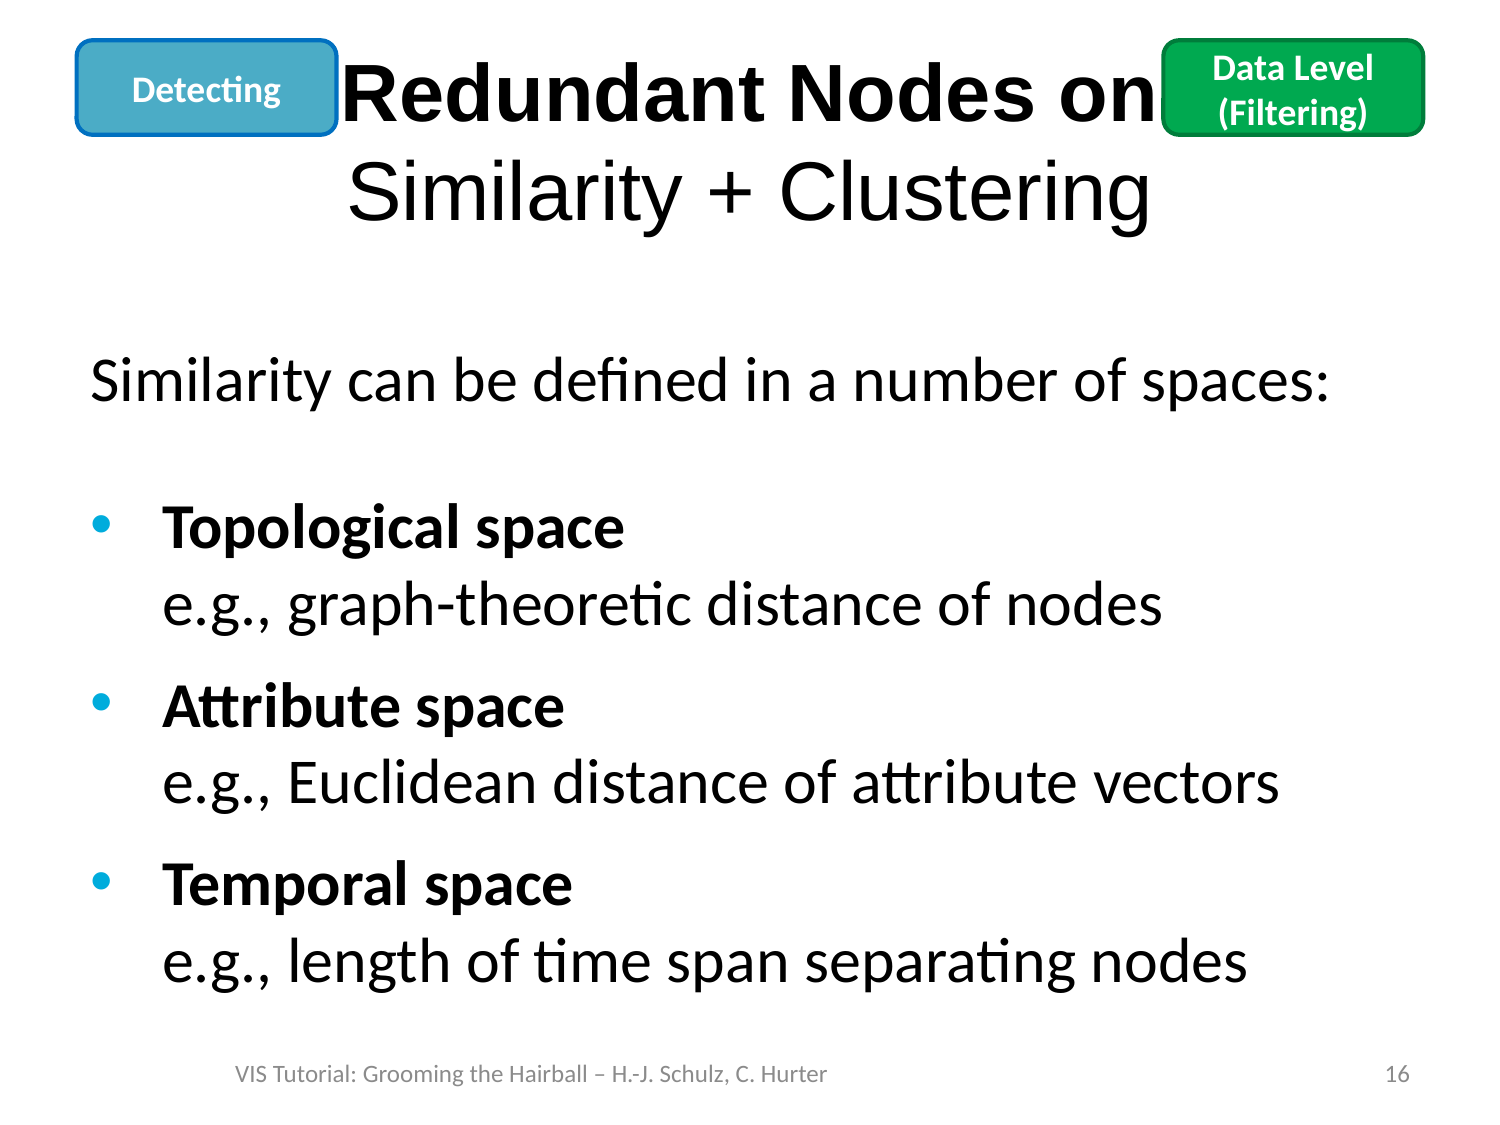

Detecting
Data Level (Filtering)
# Redundant Nodes on Similarity + Clustering

Similarity can be defined in a number of spaces:

Topological space
e.g., graph-theoretic distance of nodes
Attribute space
e.g., Euclidean distance of attribute vectors
Temporal space
e.g., length of time span separating nodes
VIS Tutorial: Grooming the Hairball – H.-J. Schulz, C. Hurter
16